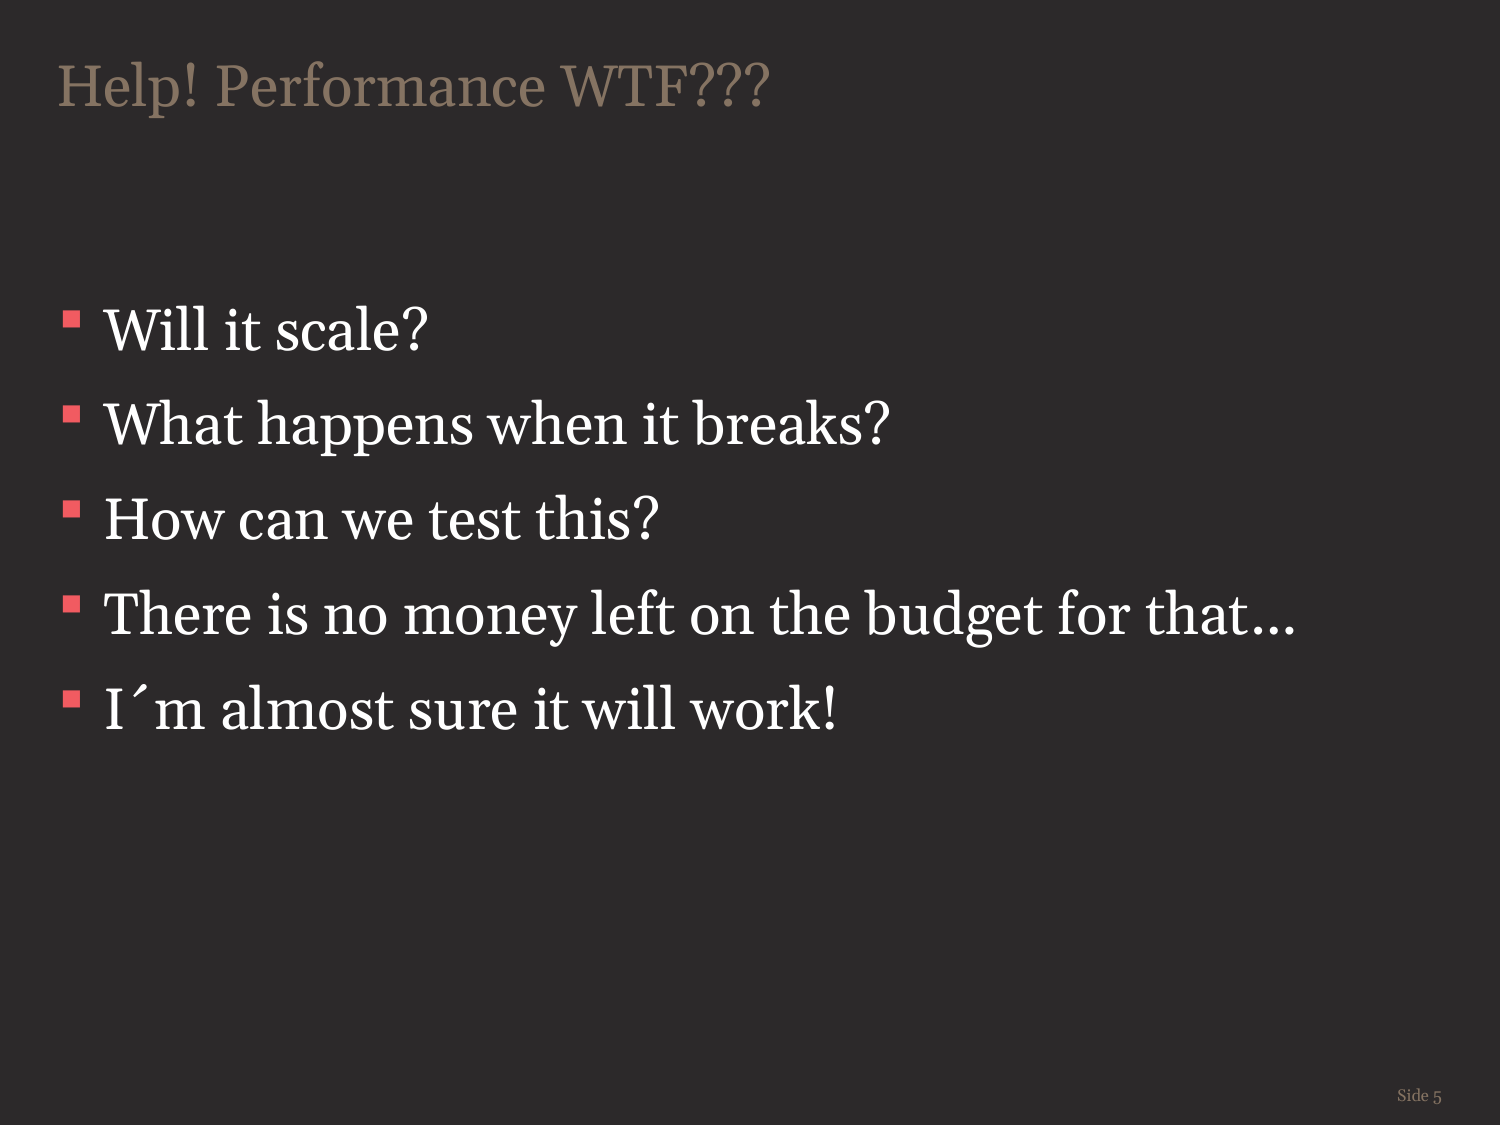

# Help! Performance WTF???

Will it scale?
What happens when it breaks?
How can we test this?
There is no money left on the budget for that…
I´m almost sure it will work!
Side 5